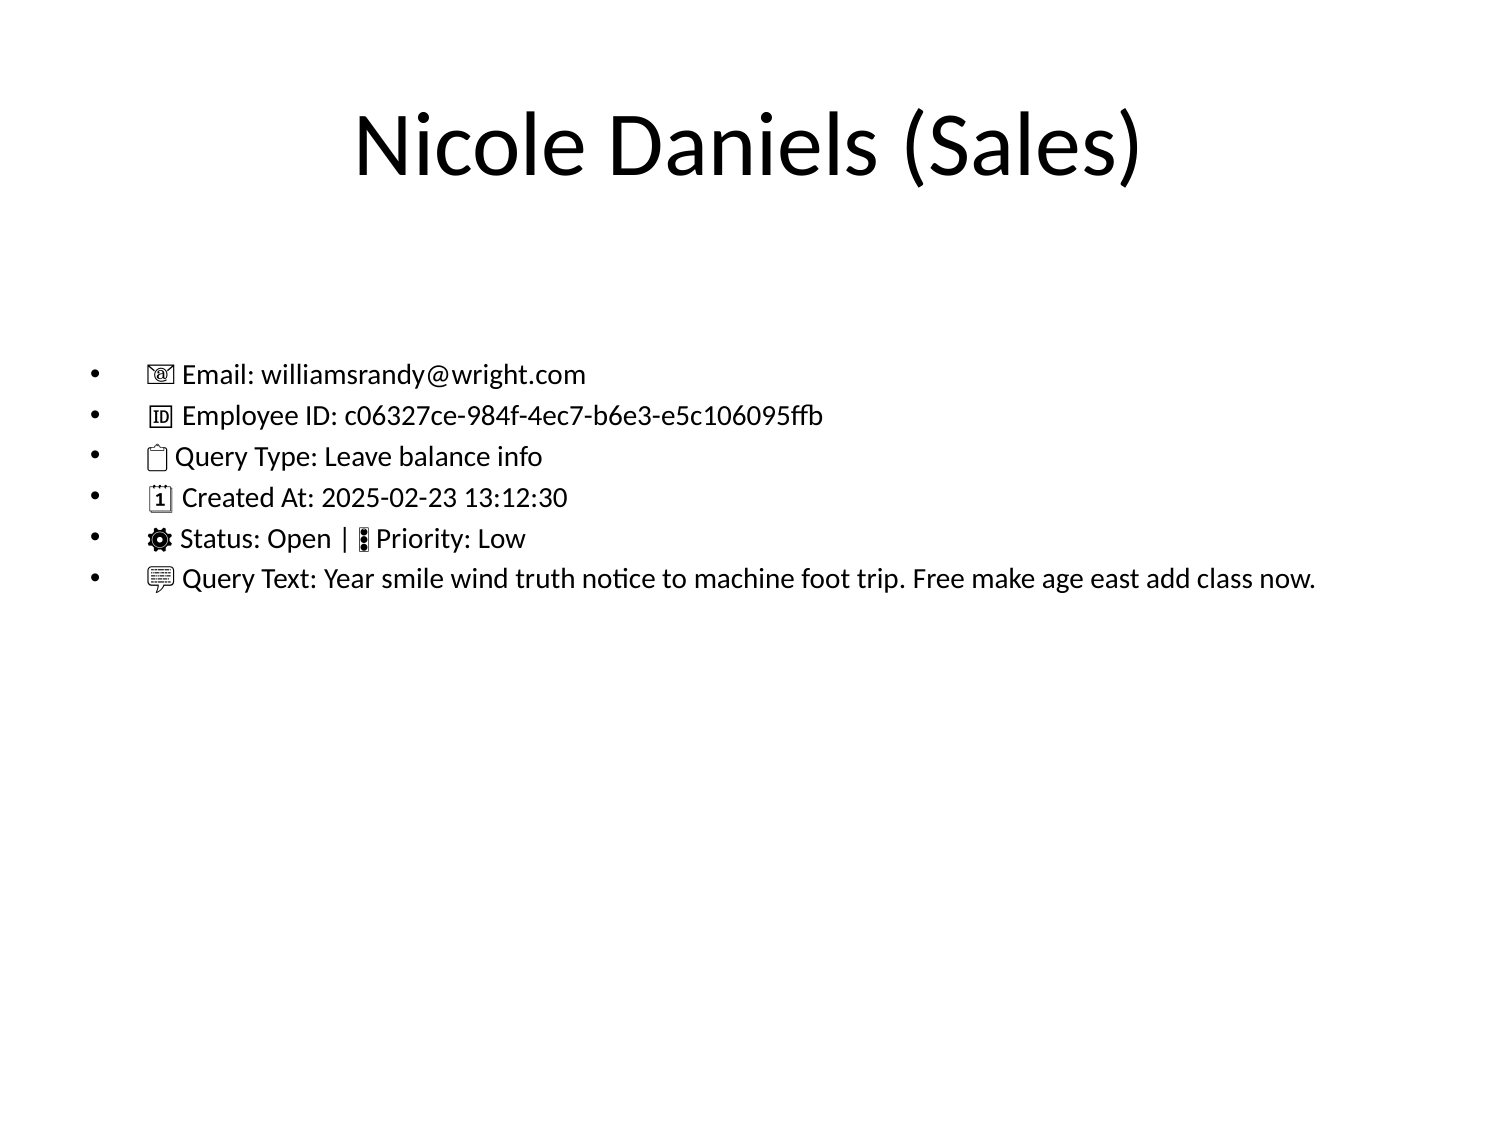

# Nicole Daniels (Sales)

📧 Email: williamsrandy@wright.com
🆔 Employee ID: c06327ce-984f-4ec7-b6e3-e5c106095ffb
📋 Query Type: Leave balance info
🗓 Created At: 2025-02-23 13:12:30
⚙ Status: Open | 🚦 Priority: Low
💬 Query Text: Year smile wind truth notice to machine foot trip. Free make age east add class now.